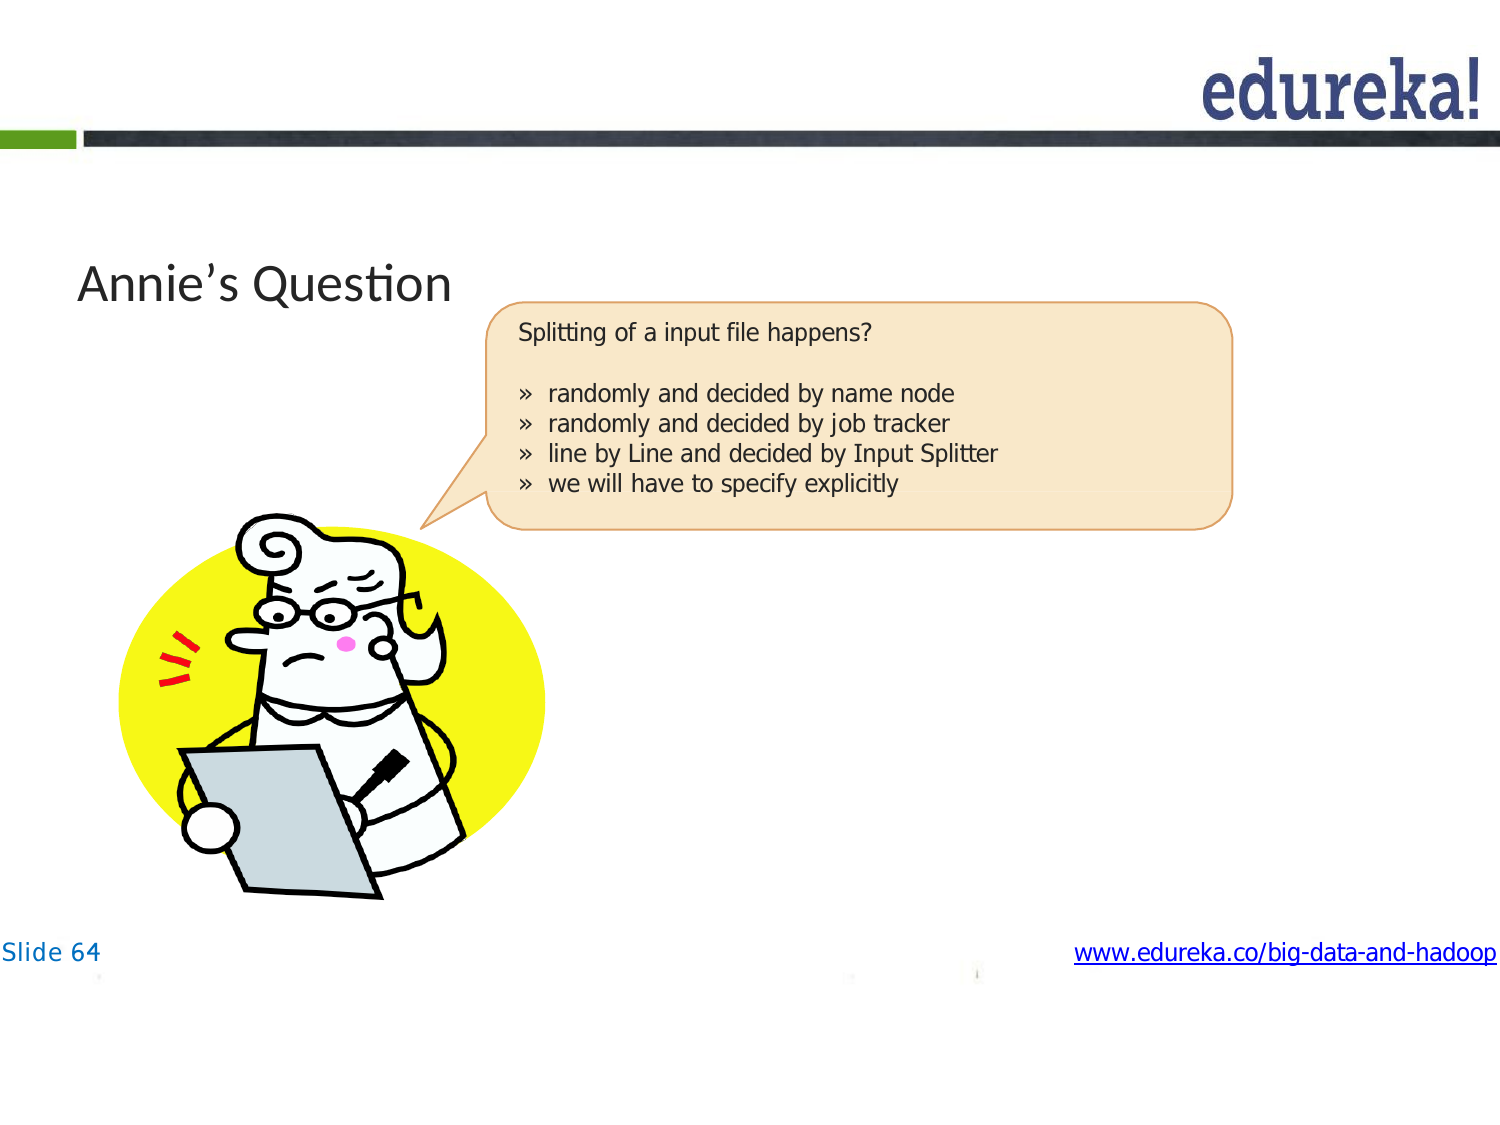

# Annie’s Question

Splitting of a input file happens?

»  randomly and decided by name node
»  randomly and decided by job tracker
»  line by Line and decided by Input Splitter
»  we will have to specify explicitly

Slide 64
www.edureka.co/big-data-and-hadoop